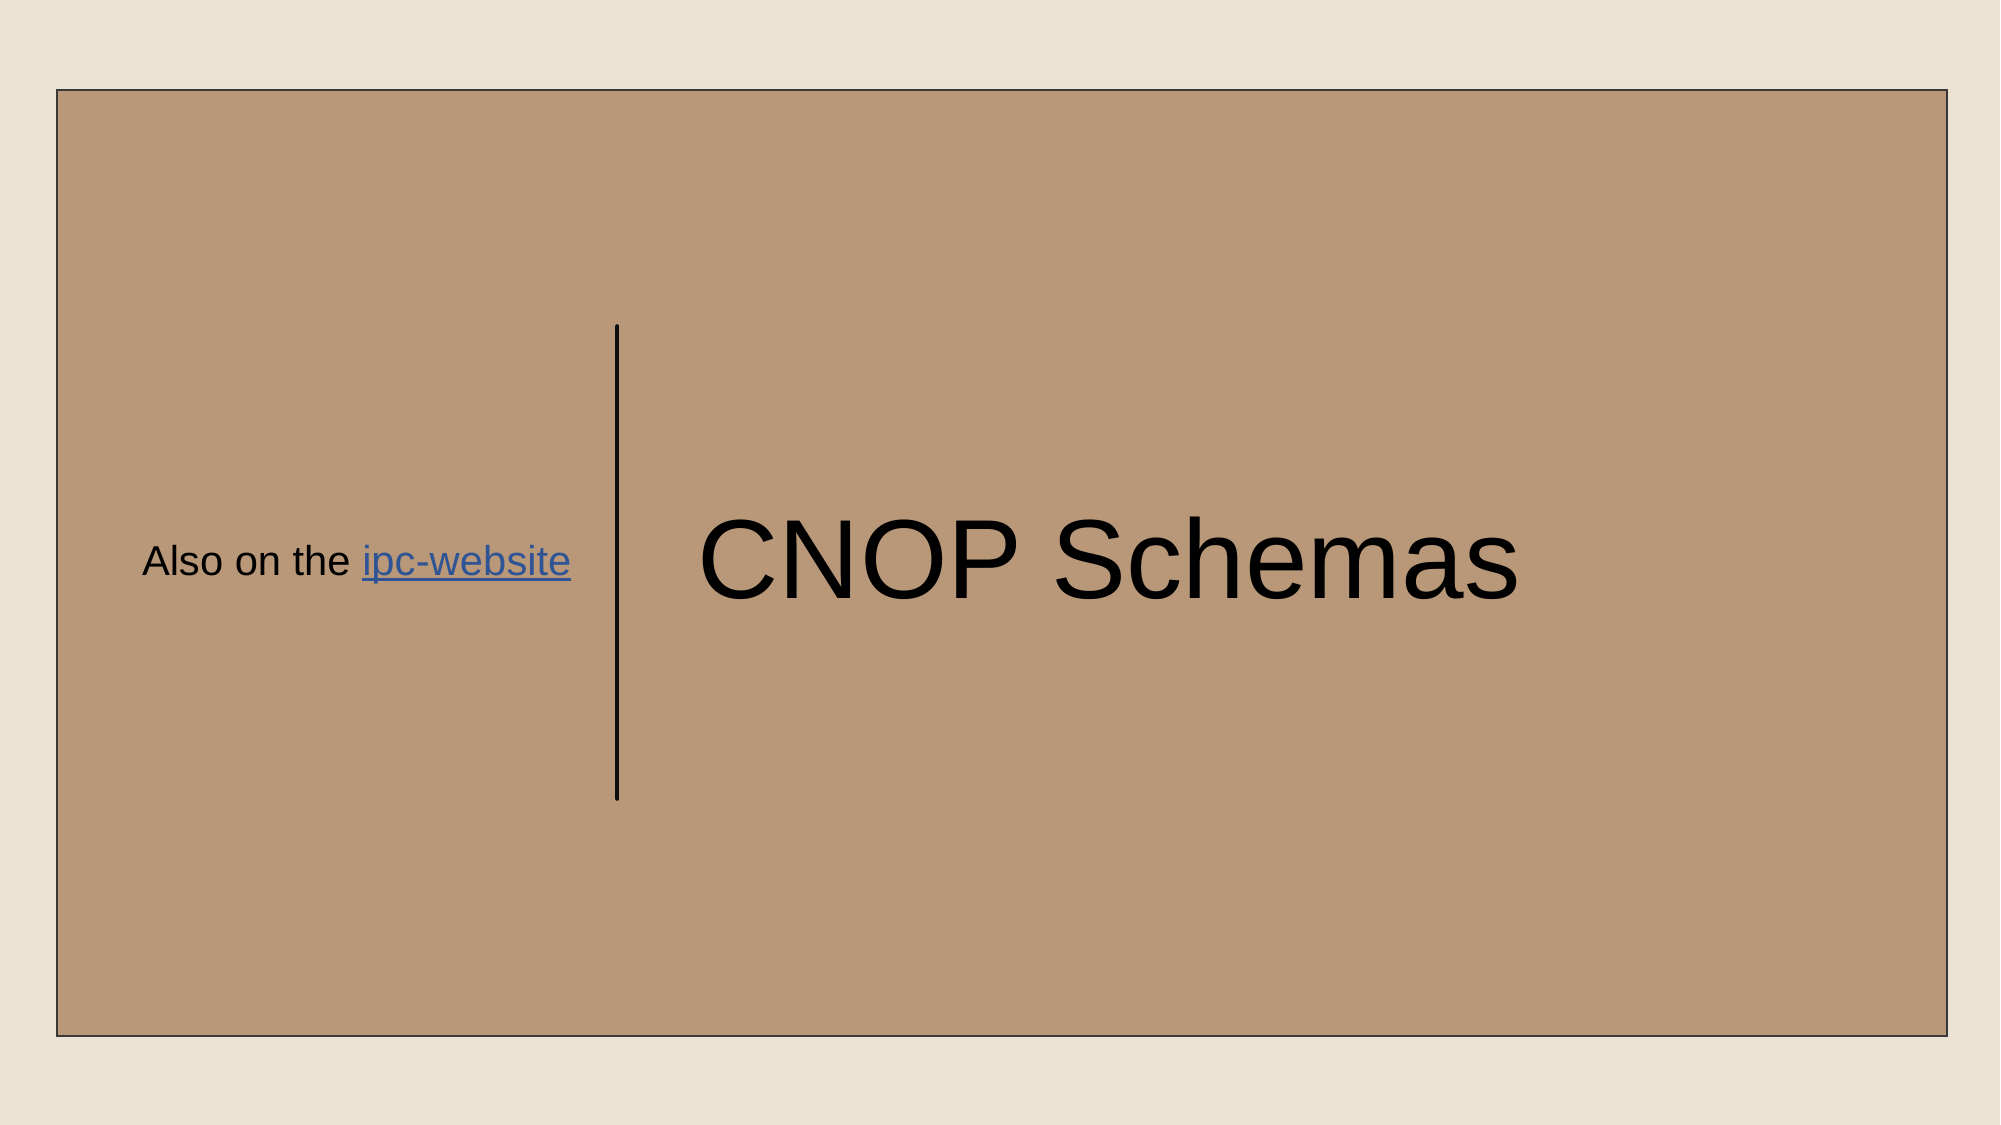

Also on the ipc-website
# CNOP Schemas